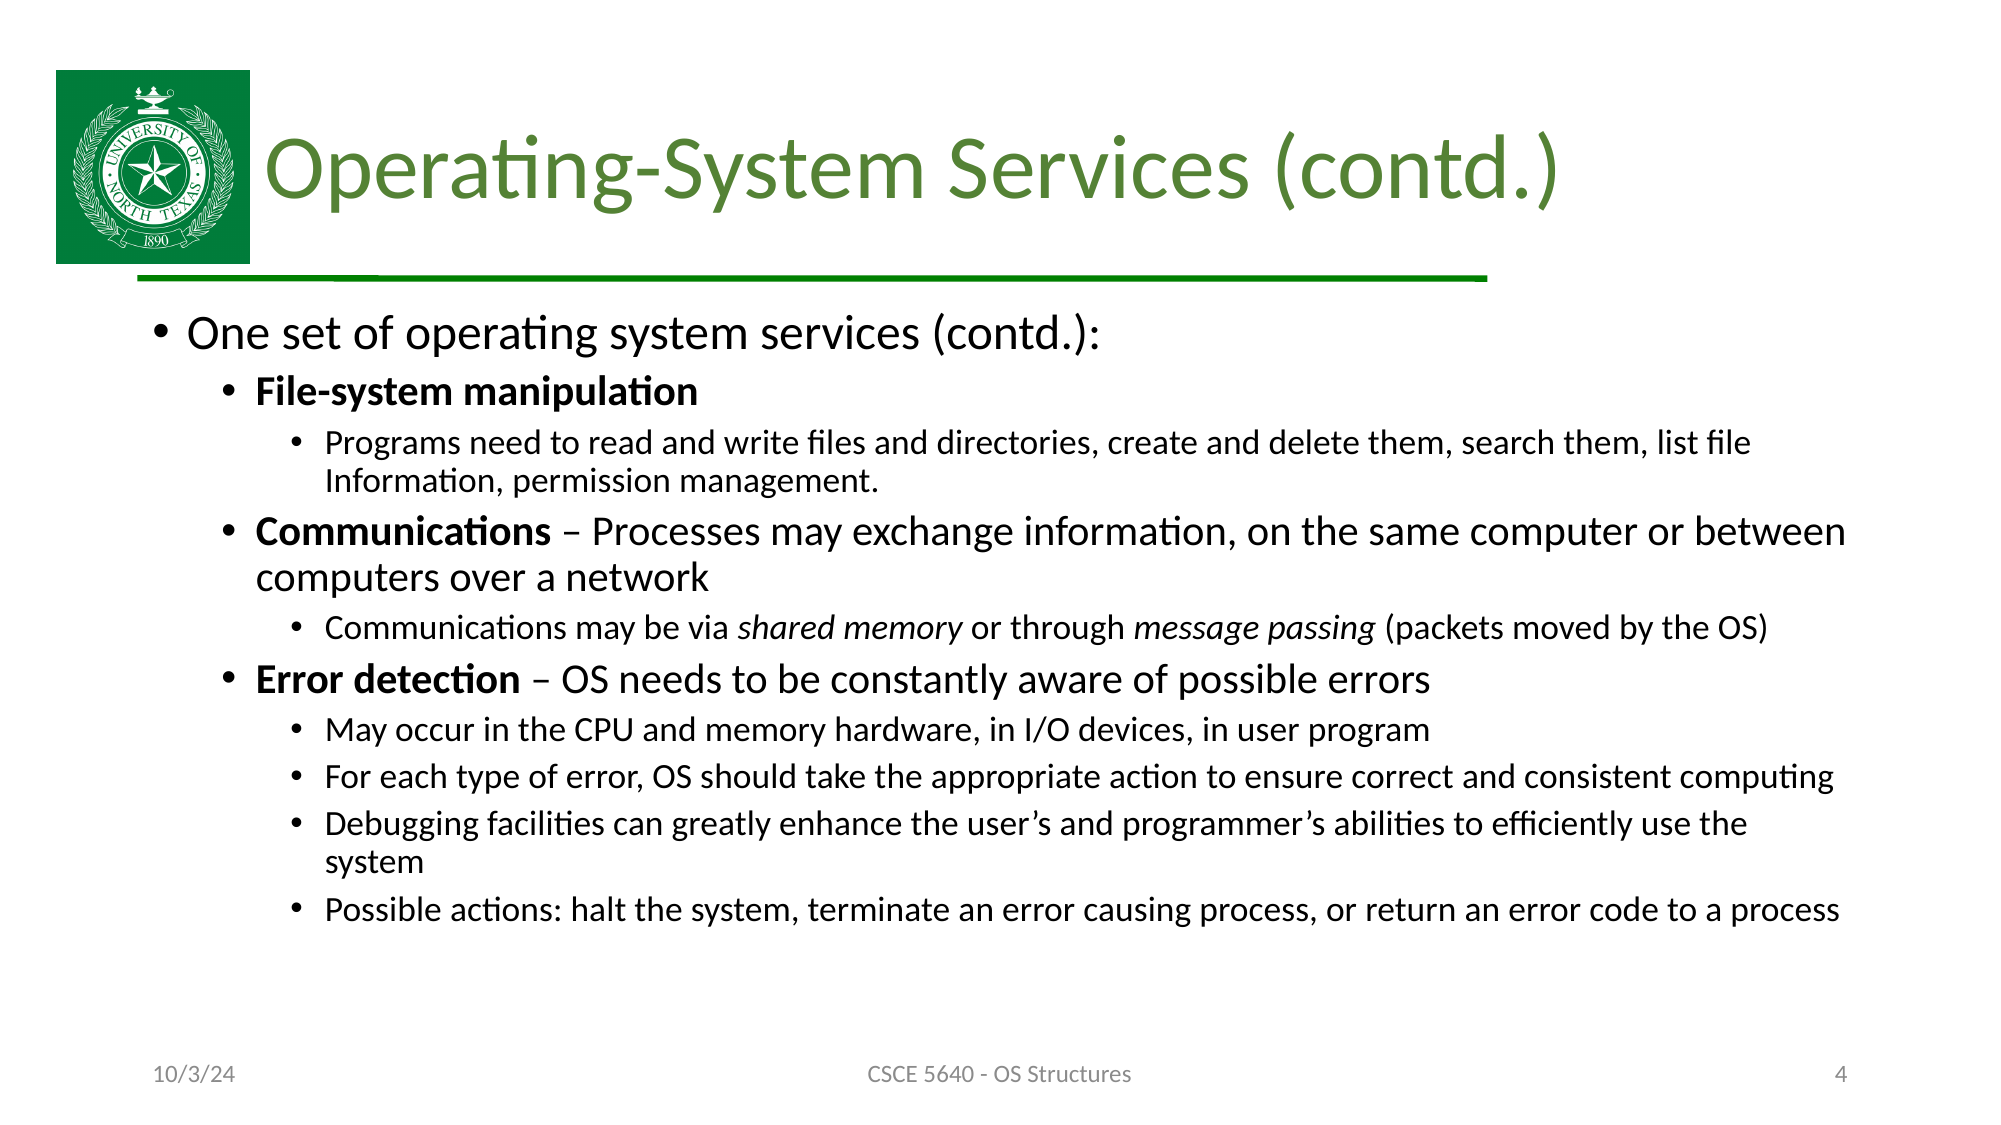

# Operating-System Services (contd.)
One set of operating system services (contd.):
File-system manipulation
Programs need to read and write files and directories, create and delete them, search them, list file Information, permission management.
Communications – Processes may exchange information, on the same computer or between computers over a network
Communications may be via shared memory or through message passing (packets moved by the OS)
Error detection – OS needs to be constantly aware of possible errors
May occur in the CPU and memory hardware, in I/O devices, in user program
For each type of error, OS should take the appropriate action to ensure correct and consistent computing
Debugging facilities can greatly enhance the user’s and programmer’s abilities to efficiently use the system
Possible actions: halt the system, terminate an error causing process, or return an error code to a process

10/3/24
CSCE 5640 - OS Structures
4